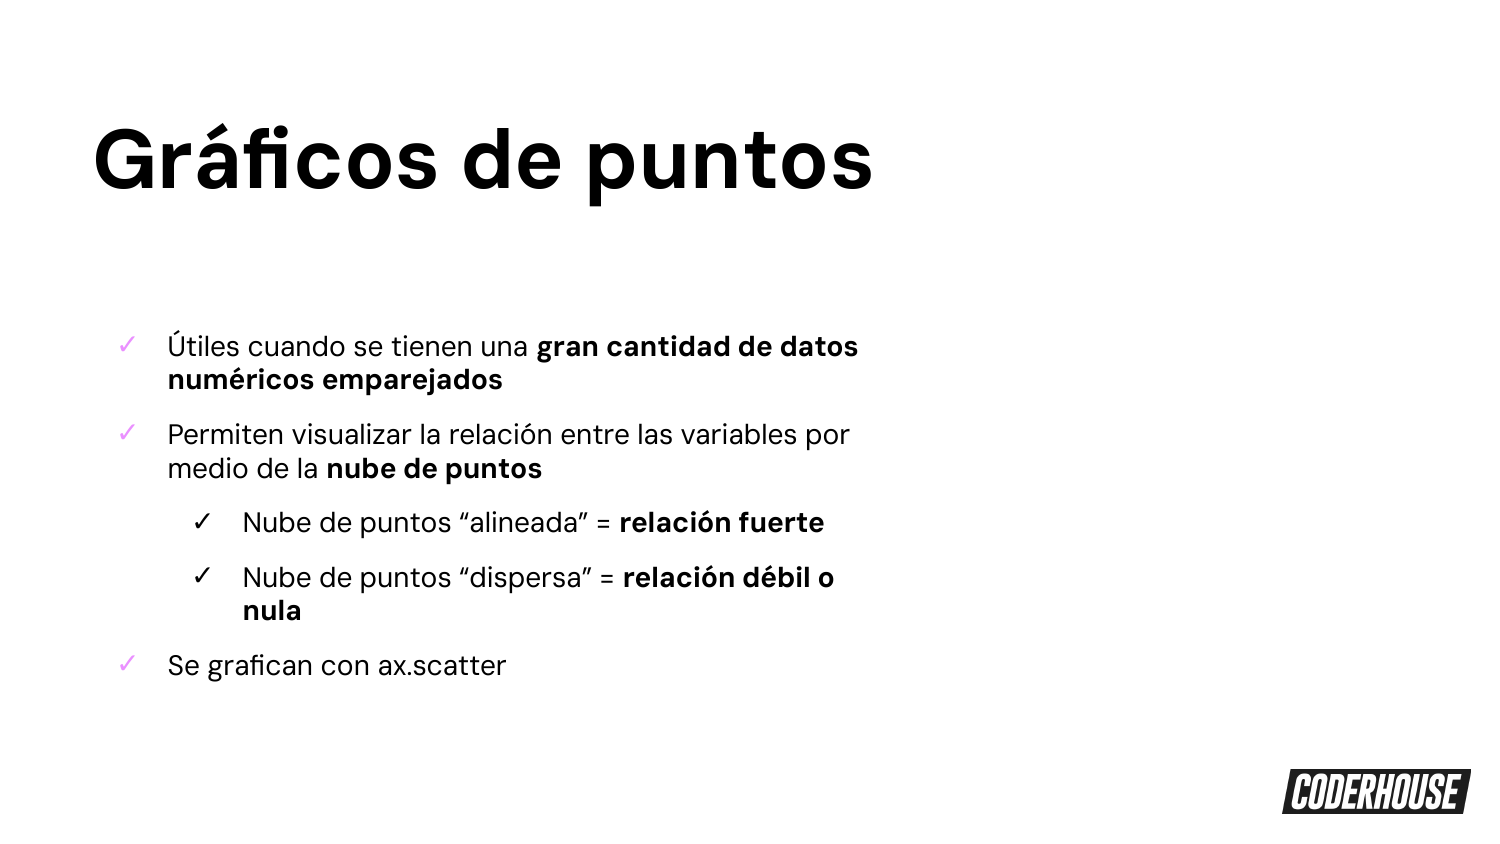

Gráficos de puntos
Útiles cuando se tienen una gran cantidad de datos numéricos emparejados
Permiten visualizar la relación entre las variables por medio de la nube de puntos
Nube de puntos “alineada” = relación fuerte
Nube de puntos “dispersa” = relación débil o nula
Se grafican con ax.scatter